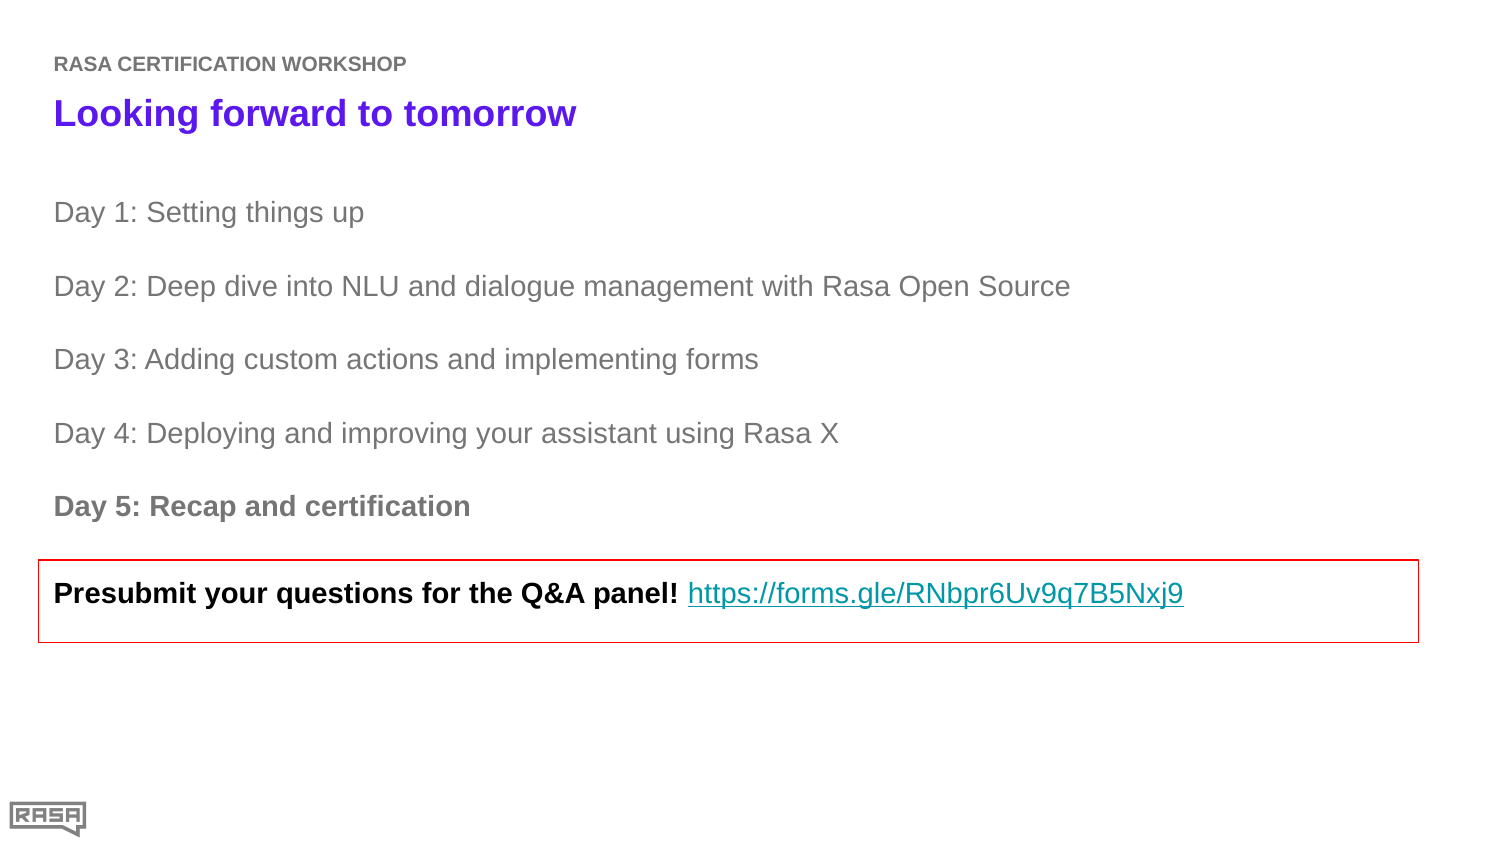

RASA CERTIFICATION WORKSHOP
# Looking forward to tomorrow
Day 1: Setting things up
Day 2: Deep dive into NLU and dialogue management with Rasa Open Source
Day 3: Adding custom actions and implementing forms
Day 4: Deploying and improving your assistant using Rasa X
Day 5: Recap and certification
Presubmit your questions for the Q&A panel! https://forms.gle/RNbpr6Uv9q7B5Nxj9